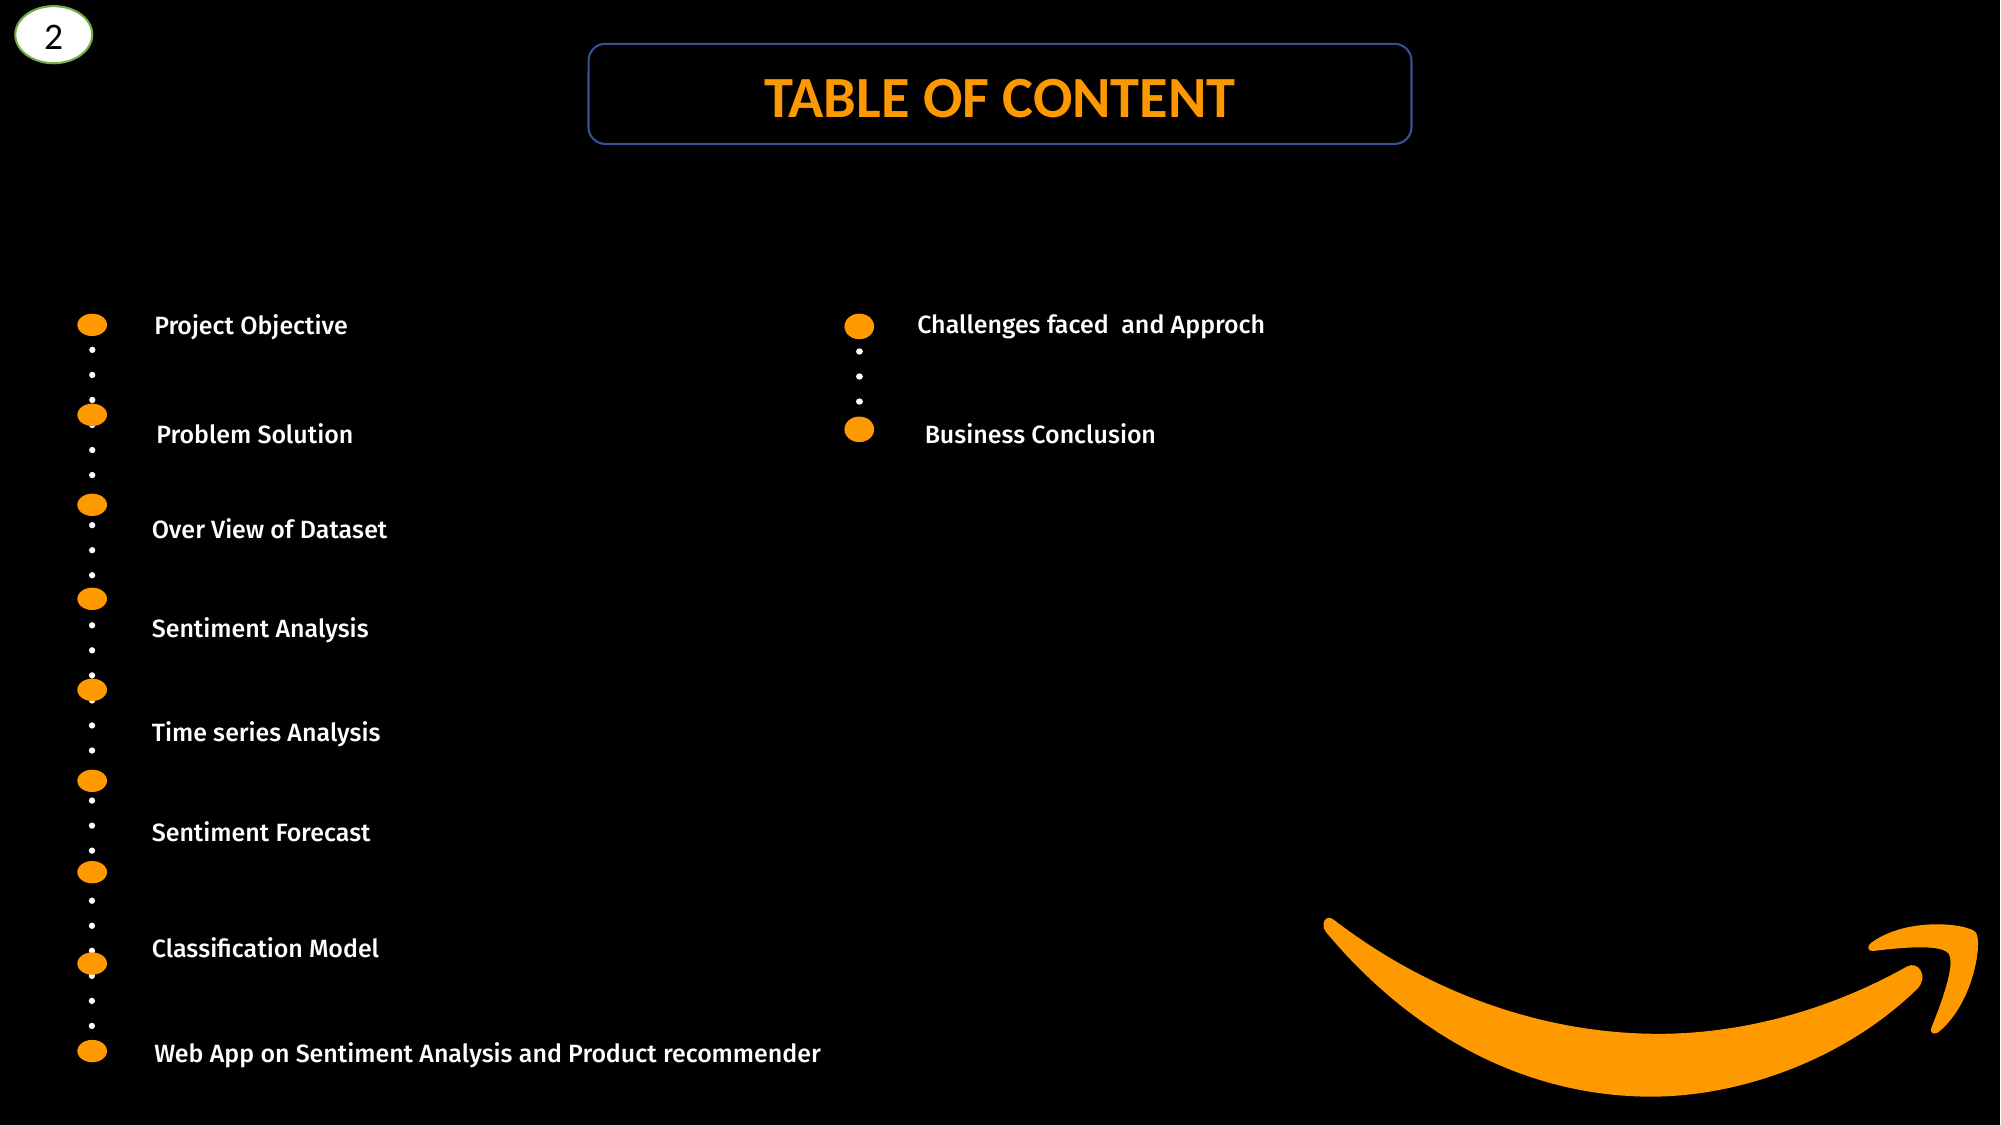

2
TABLE OF CONTENT
Challenges faced  and Approch
Project Objective

Business Conclusion
Problem Solution
Over View of Dataset
Sentiment Analysis
Time series Analysis
Sentiment Forecast
Classification Model

Web App on Sentiment Analysis and Product recommender